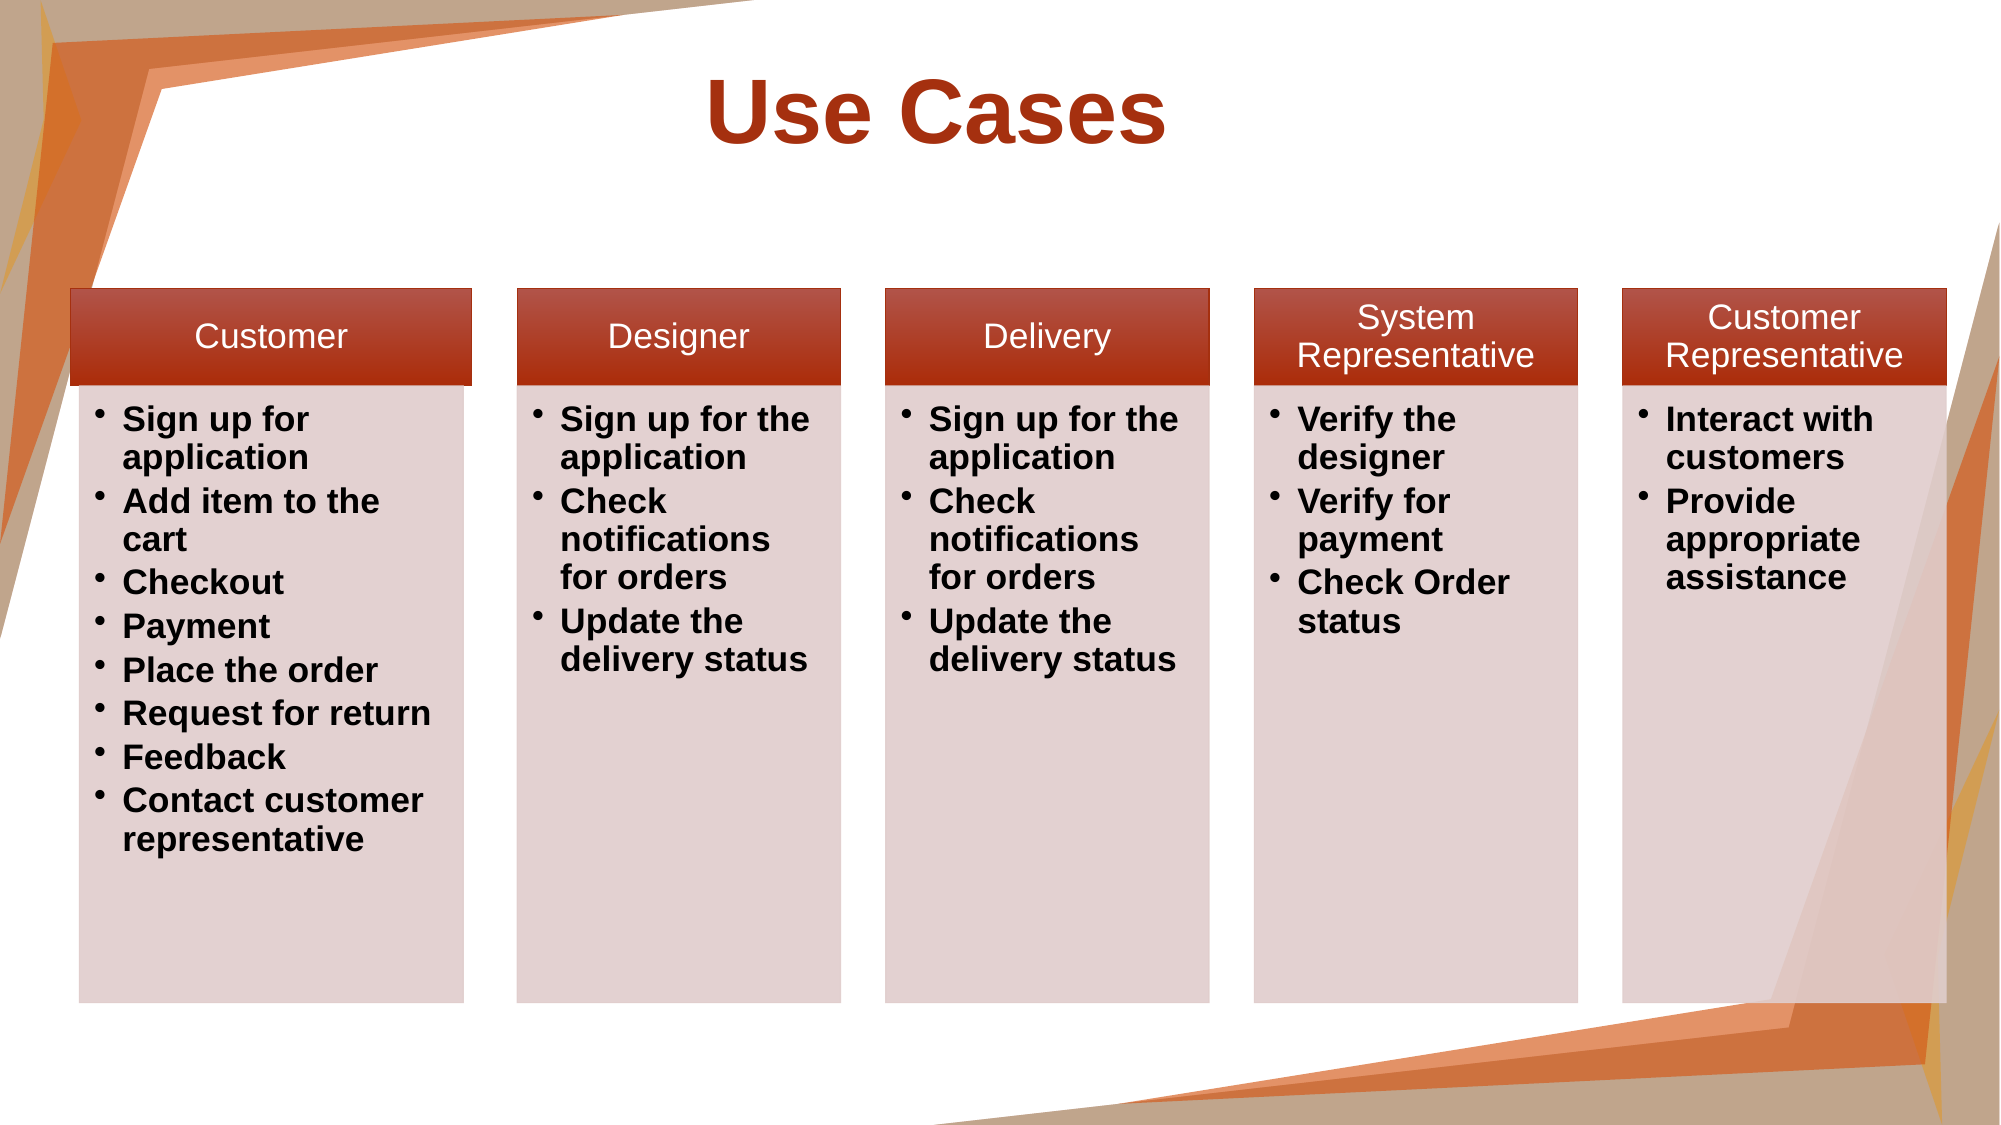

# Use Cases
Customer
Sign up for application
Add item to the cart
Checkout
Payment
Place the order
Request for return
Feedback
Contact customer representative
Designer
Sign up for the application
Check notifications for orders
Update the delivery status
Delivery
Sign up for the application
Check notifications for orders
Update the delivery status
System Representative
Verify the designer
Verify for payment
Check Order status
Customer Representative
Interact with customers
Provide appropriate  assistance